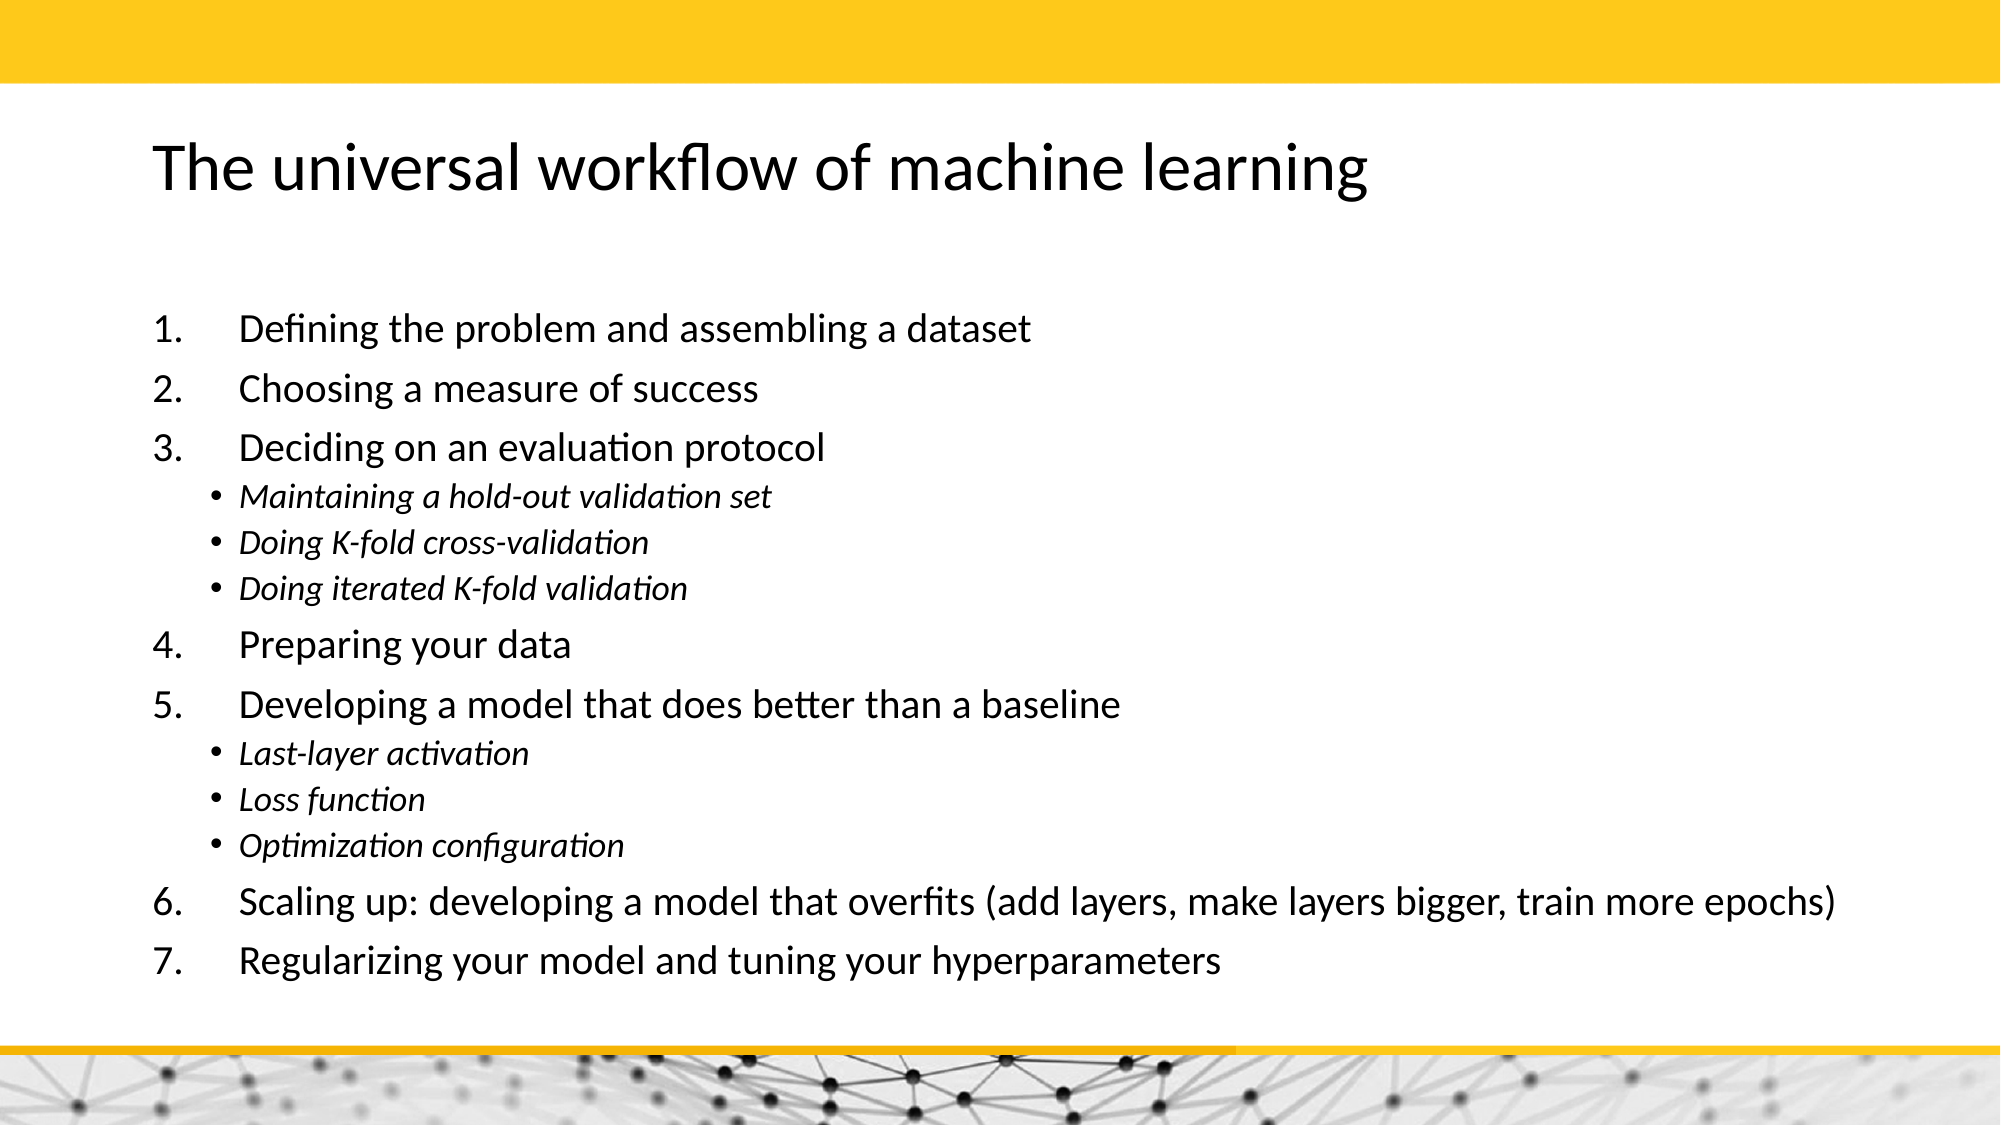

# The universal workflow of machine learning
Defining the problem and assembling a dataset
Choosing a measure of success
Deciding on an evaluation protocol
Maintaining a hold-out validation set
Doing K-fold cross-validation
Doing iterated K-fold validation
Preparing your data
Developing a model that does better than a baseline
Last-layer activation
Loss function
Optimization configuration
Scaling up: developing a model that overfits (add layers, make layers bigger, train more epochs)
Regularizing your model and tuning your hyperparameters